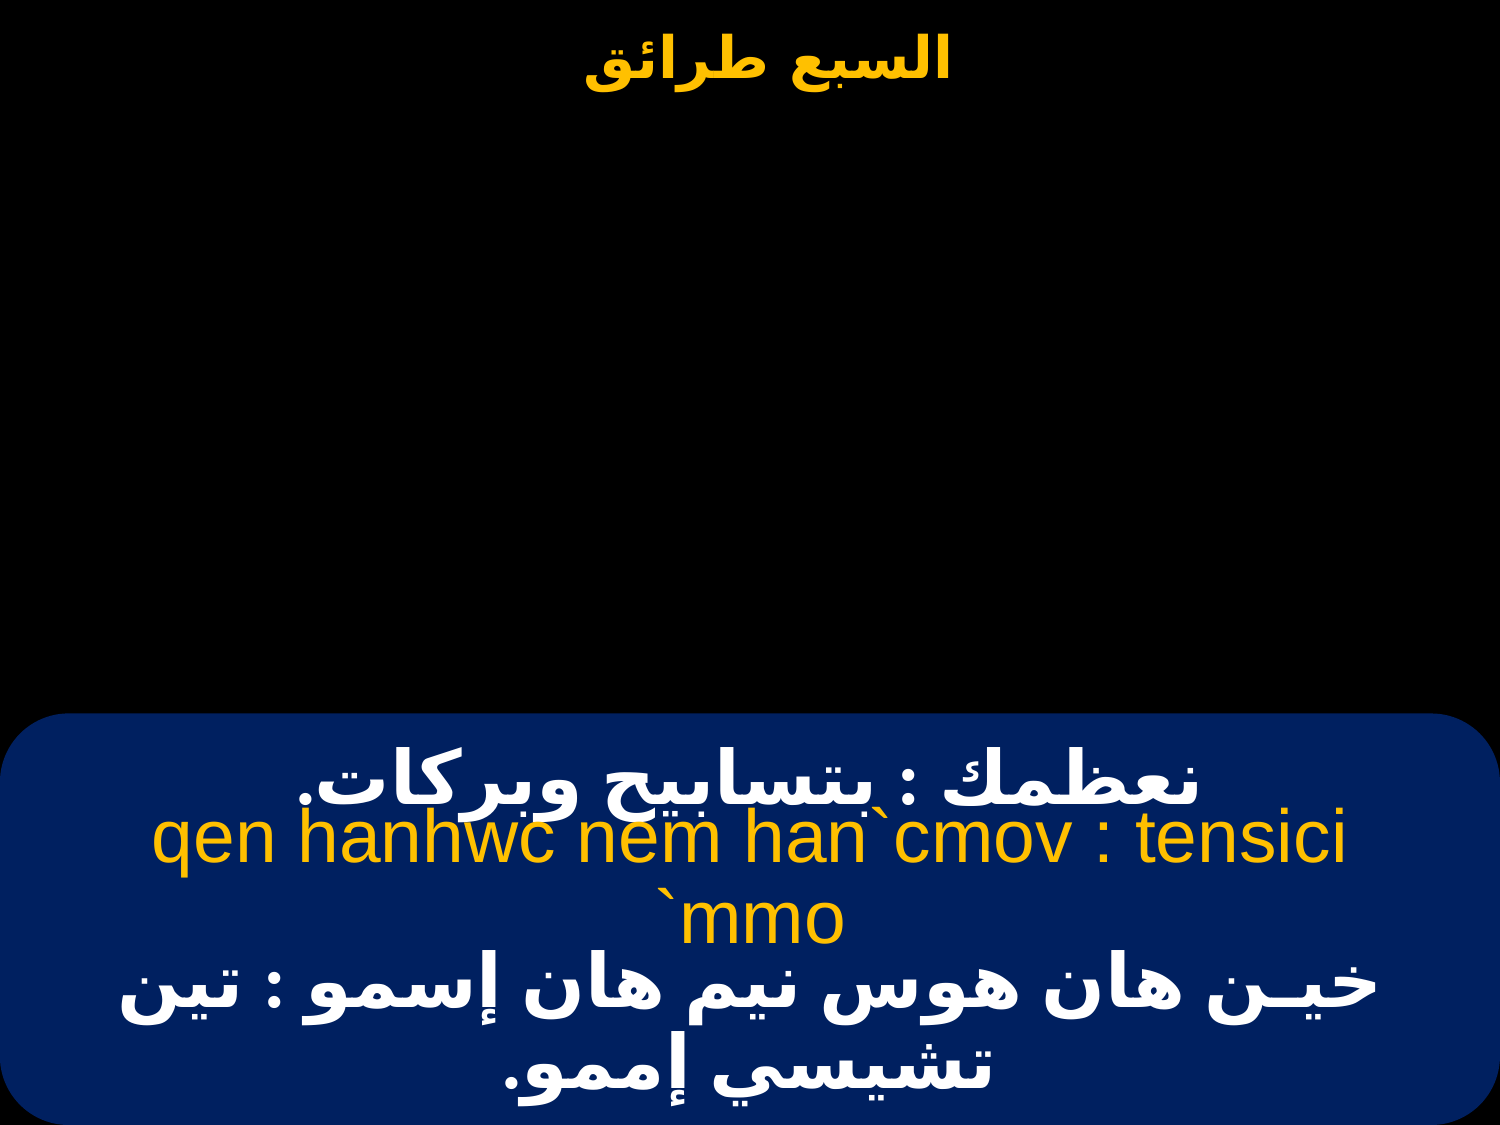

# نعظمك : بتسابيح وبركات.
qen hanhwc nem han`cmov : tensici `mmo
خيـن هان هوس نيم هان إسمو : تين تشيسي إممو.